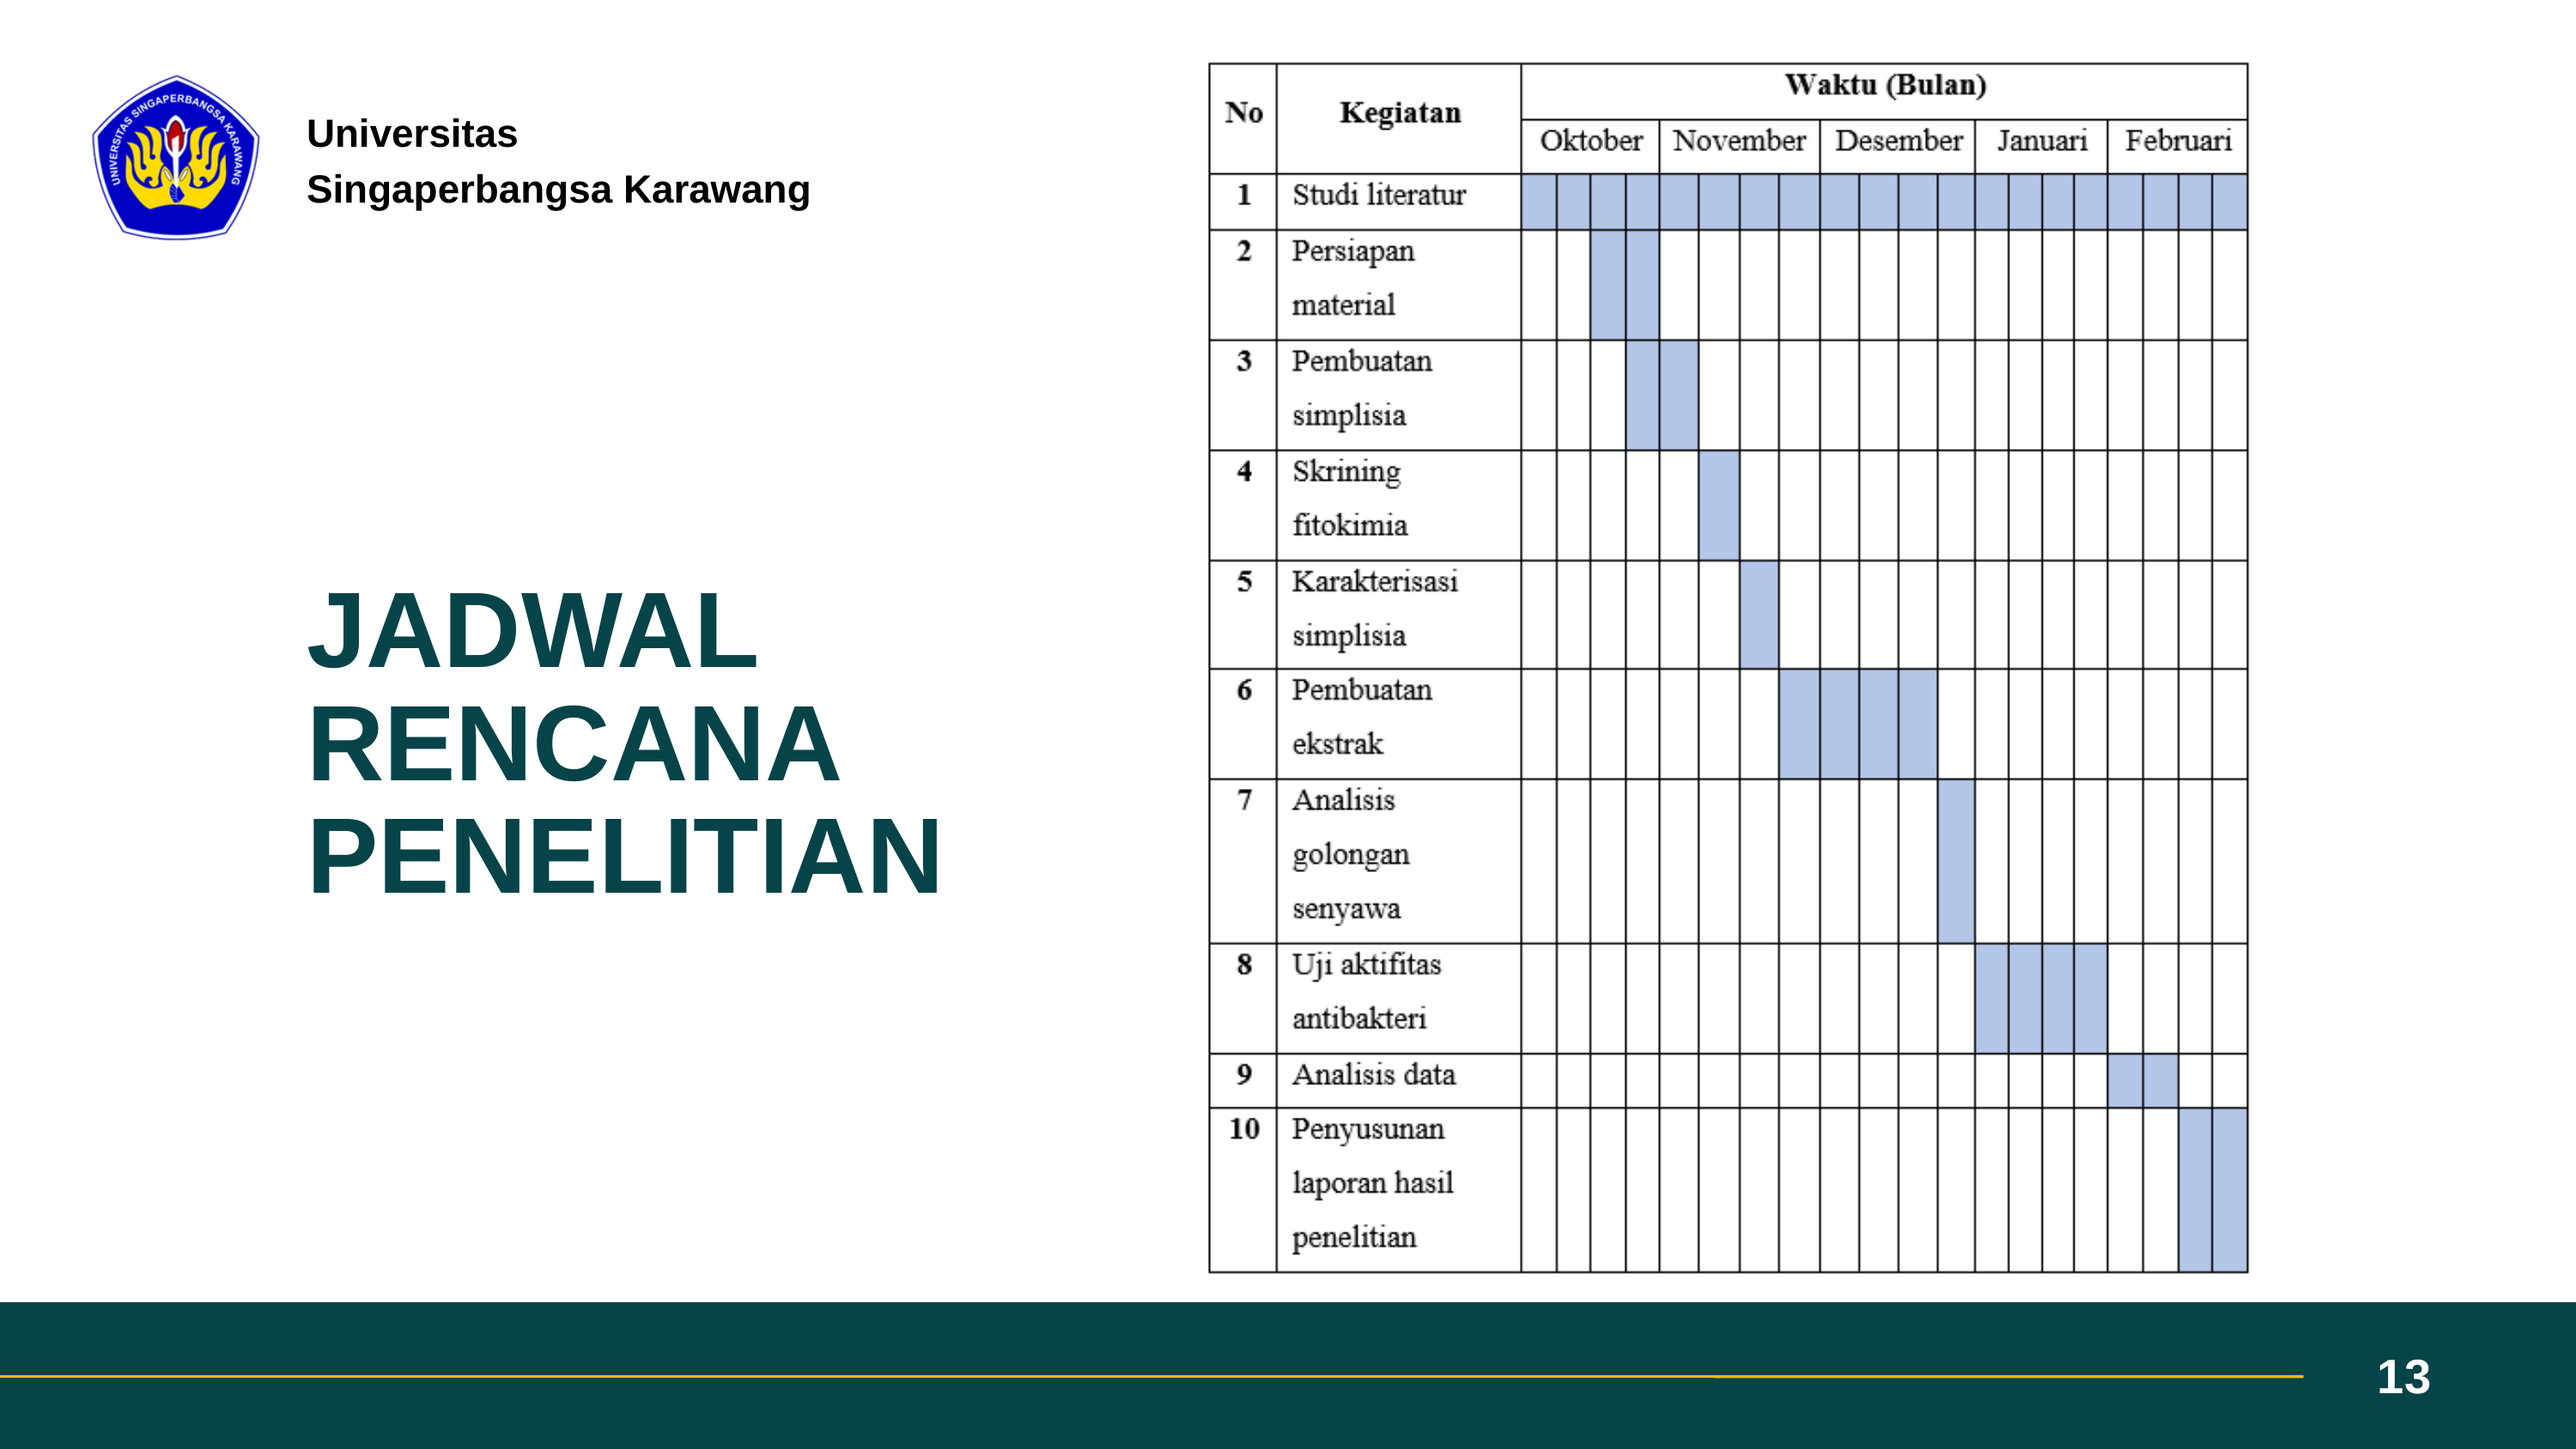

Universitas
Singaperbangsa Karawang
JADWAL RENCANA PENELITIAN

13